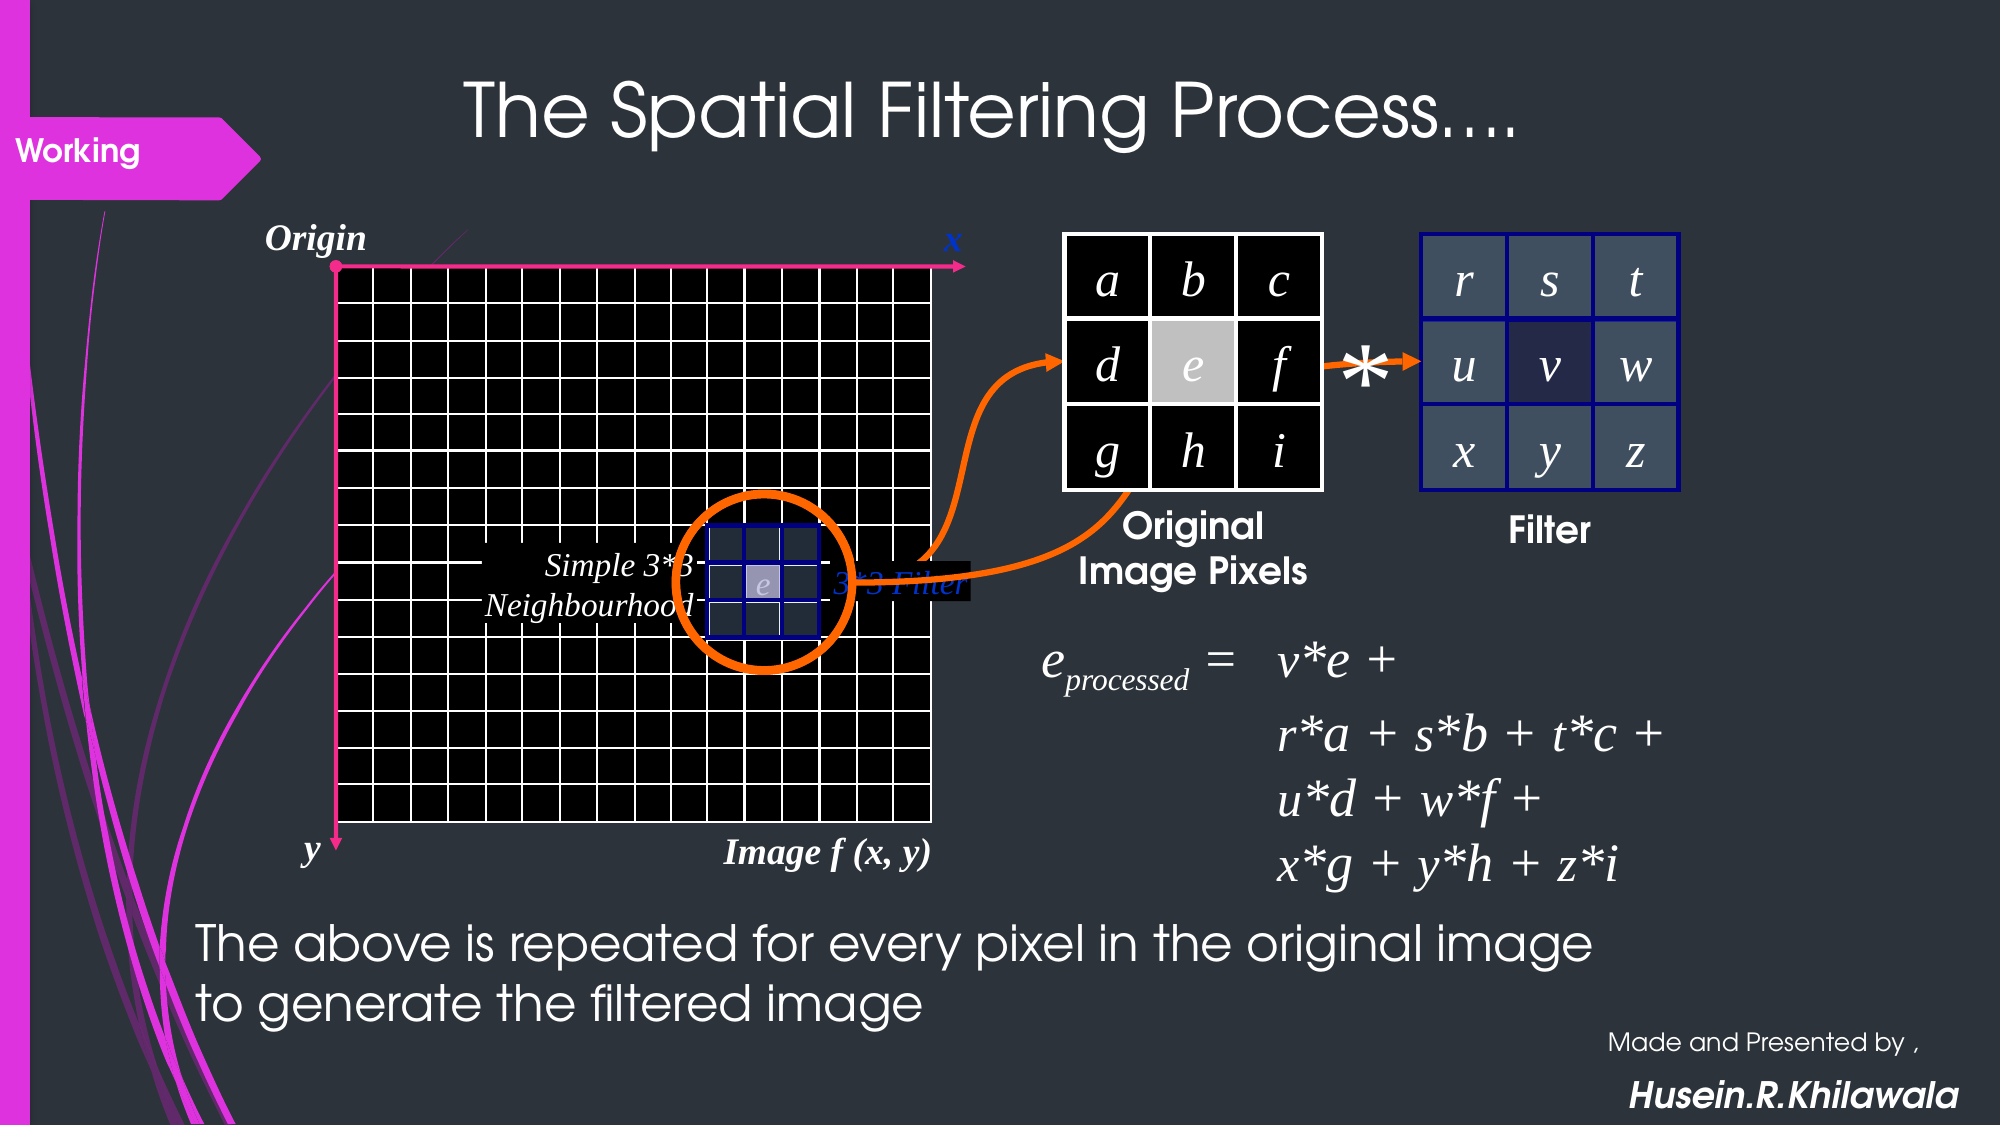

# The Spatial Filtering Process….
Working
Origin
x
a
b
c
d
e
f
g
h
i
r
s
t
u
v
w
x
y
z

*

Original Image Pixels
Filter

Simple 3*3
Neighbourhood

3*3 Filter
e
eprocessed = 	v*e +
	r*a + s*b + t*c +
	u*d + w*f +
	x*g + y*h + z*i
y
Image f (x, y)
The above is repeated for every pixel in the original image to generate the filtered image
Made and Presented by ,
   Husein.R.Khilawala